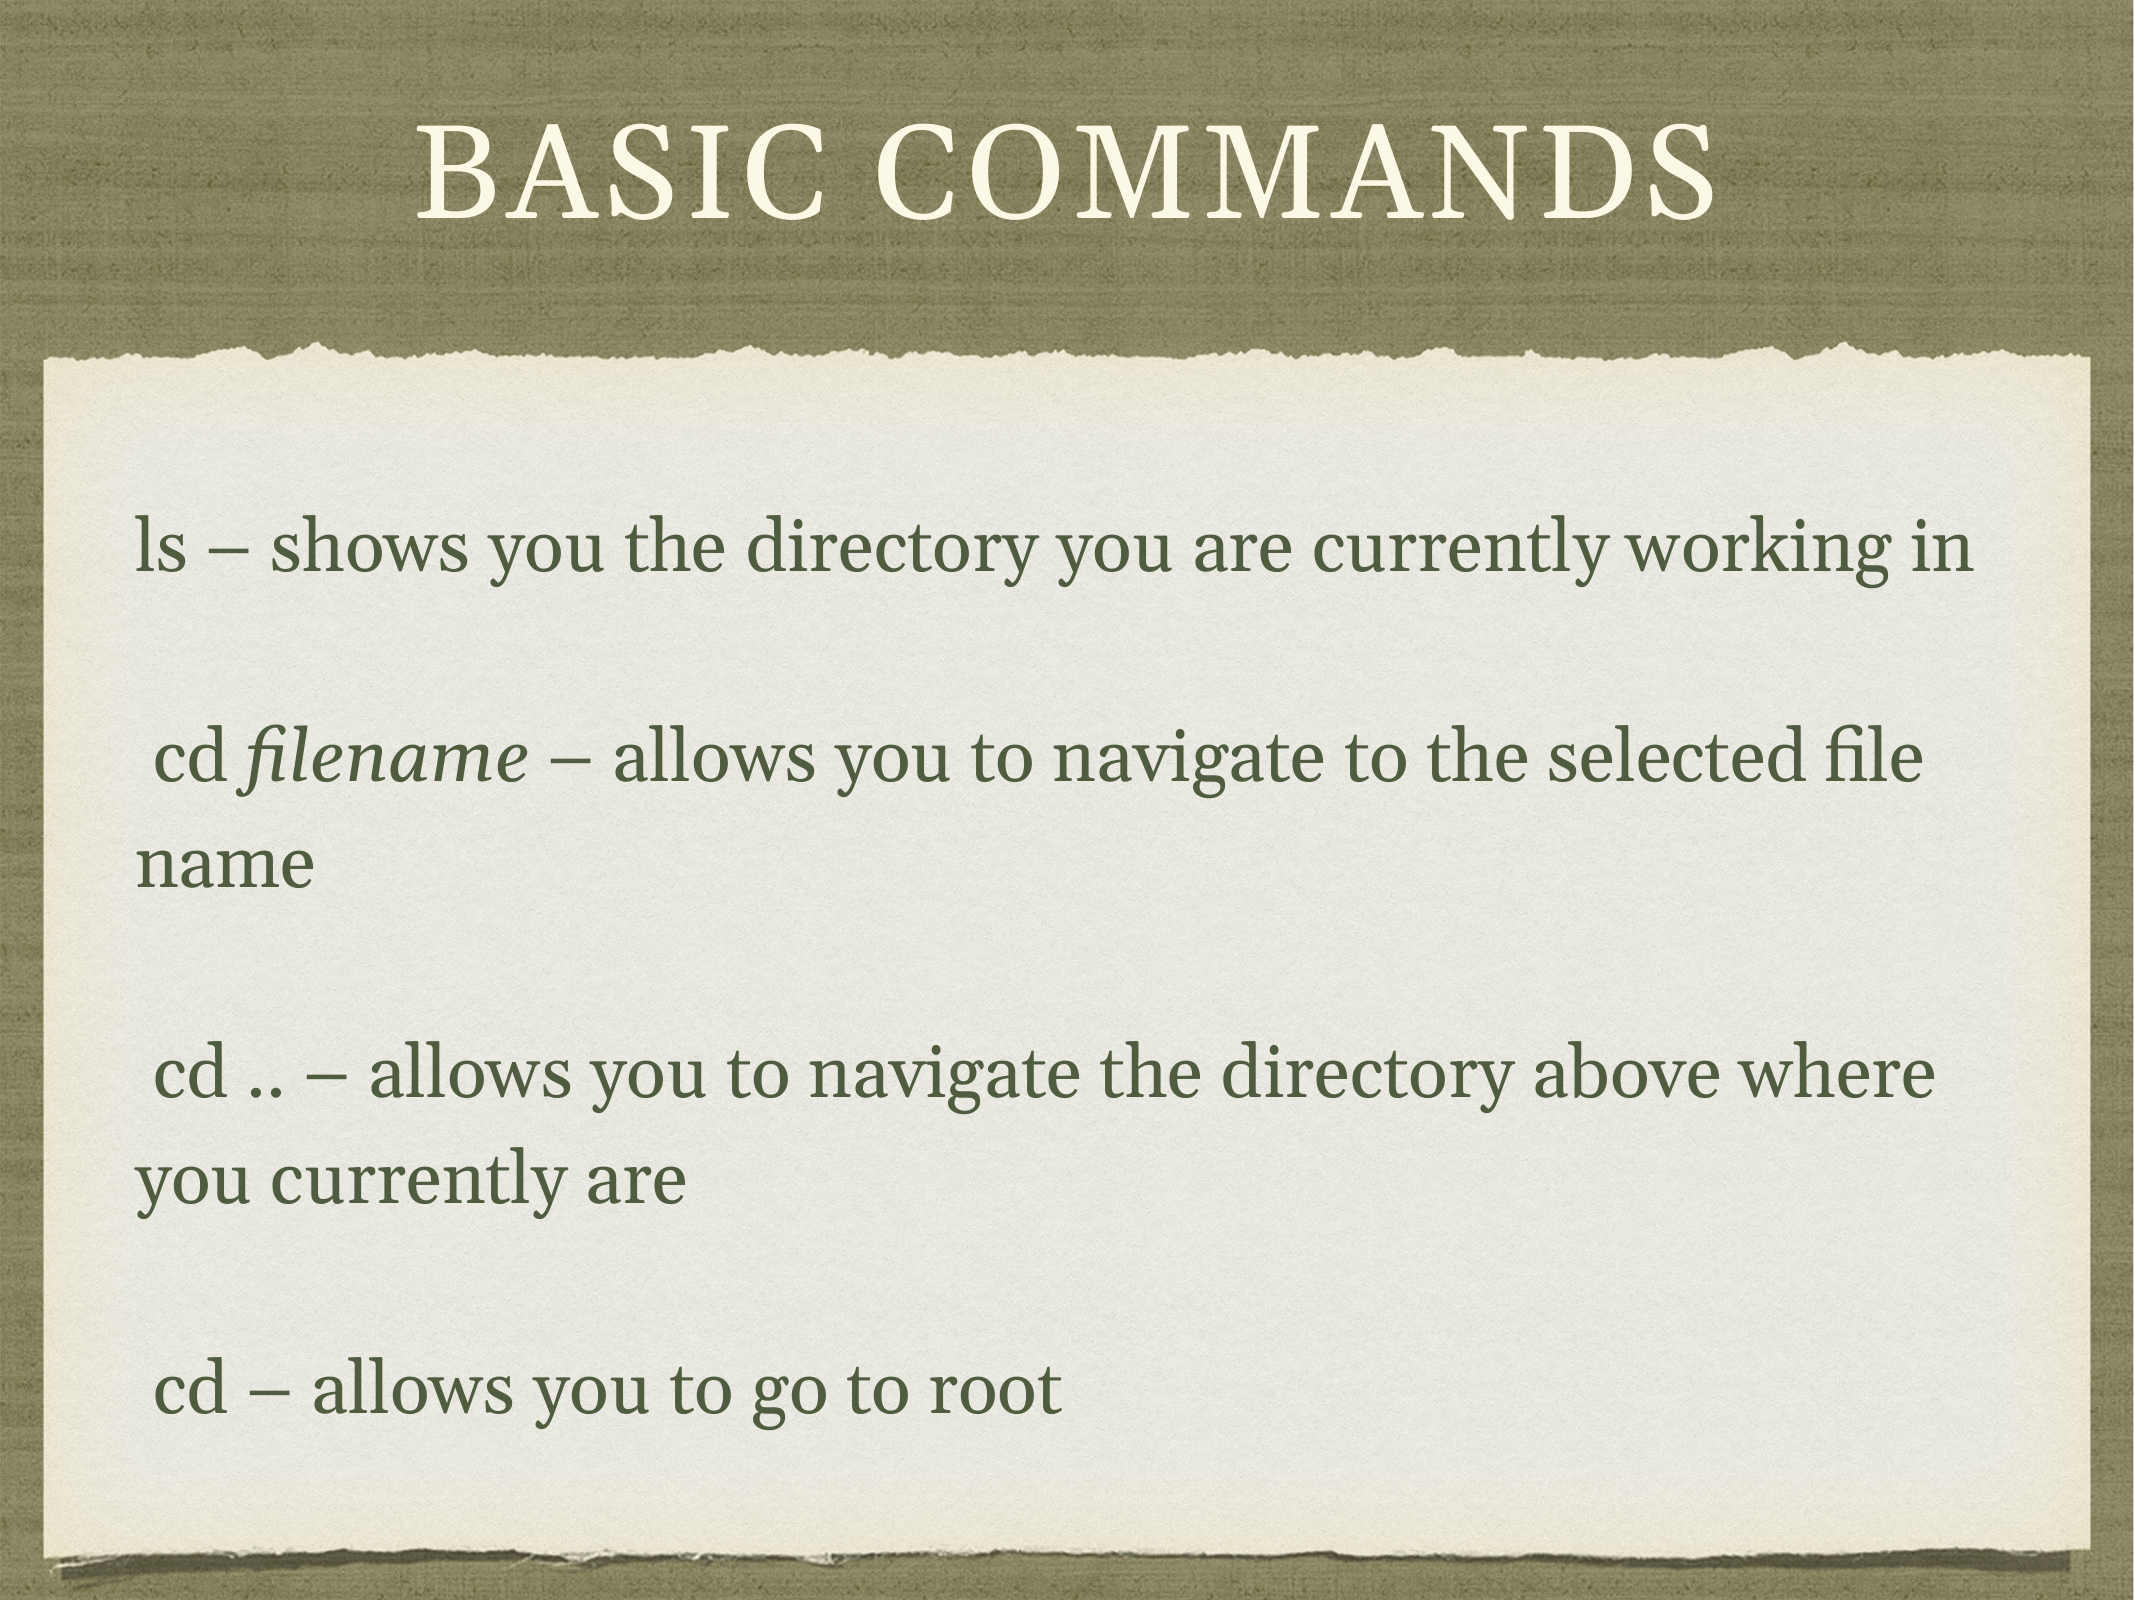

# basic commands
ls – shows you the directory you are currently working in
 cd filename – allows you to navigate to the selected file name
 cd .. – allows you to navigate the directory above where you currently are
 cd – allows you to go to root